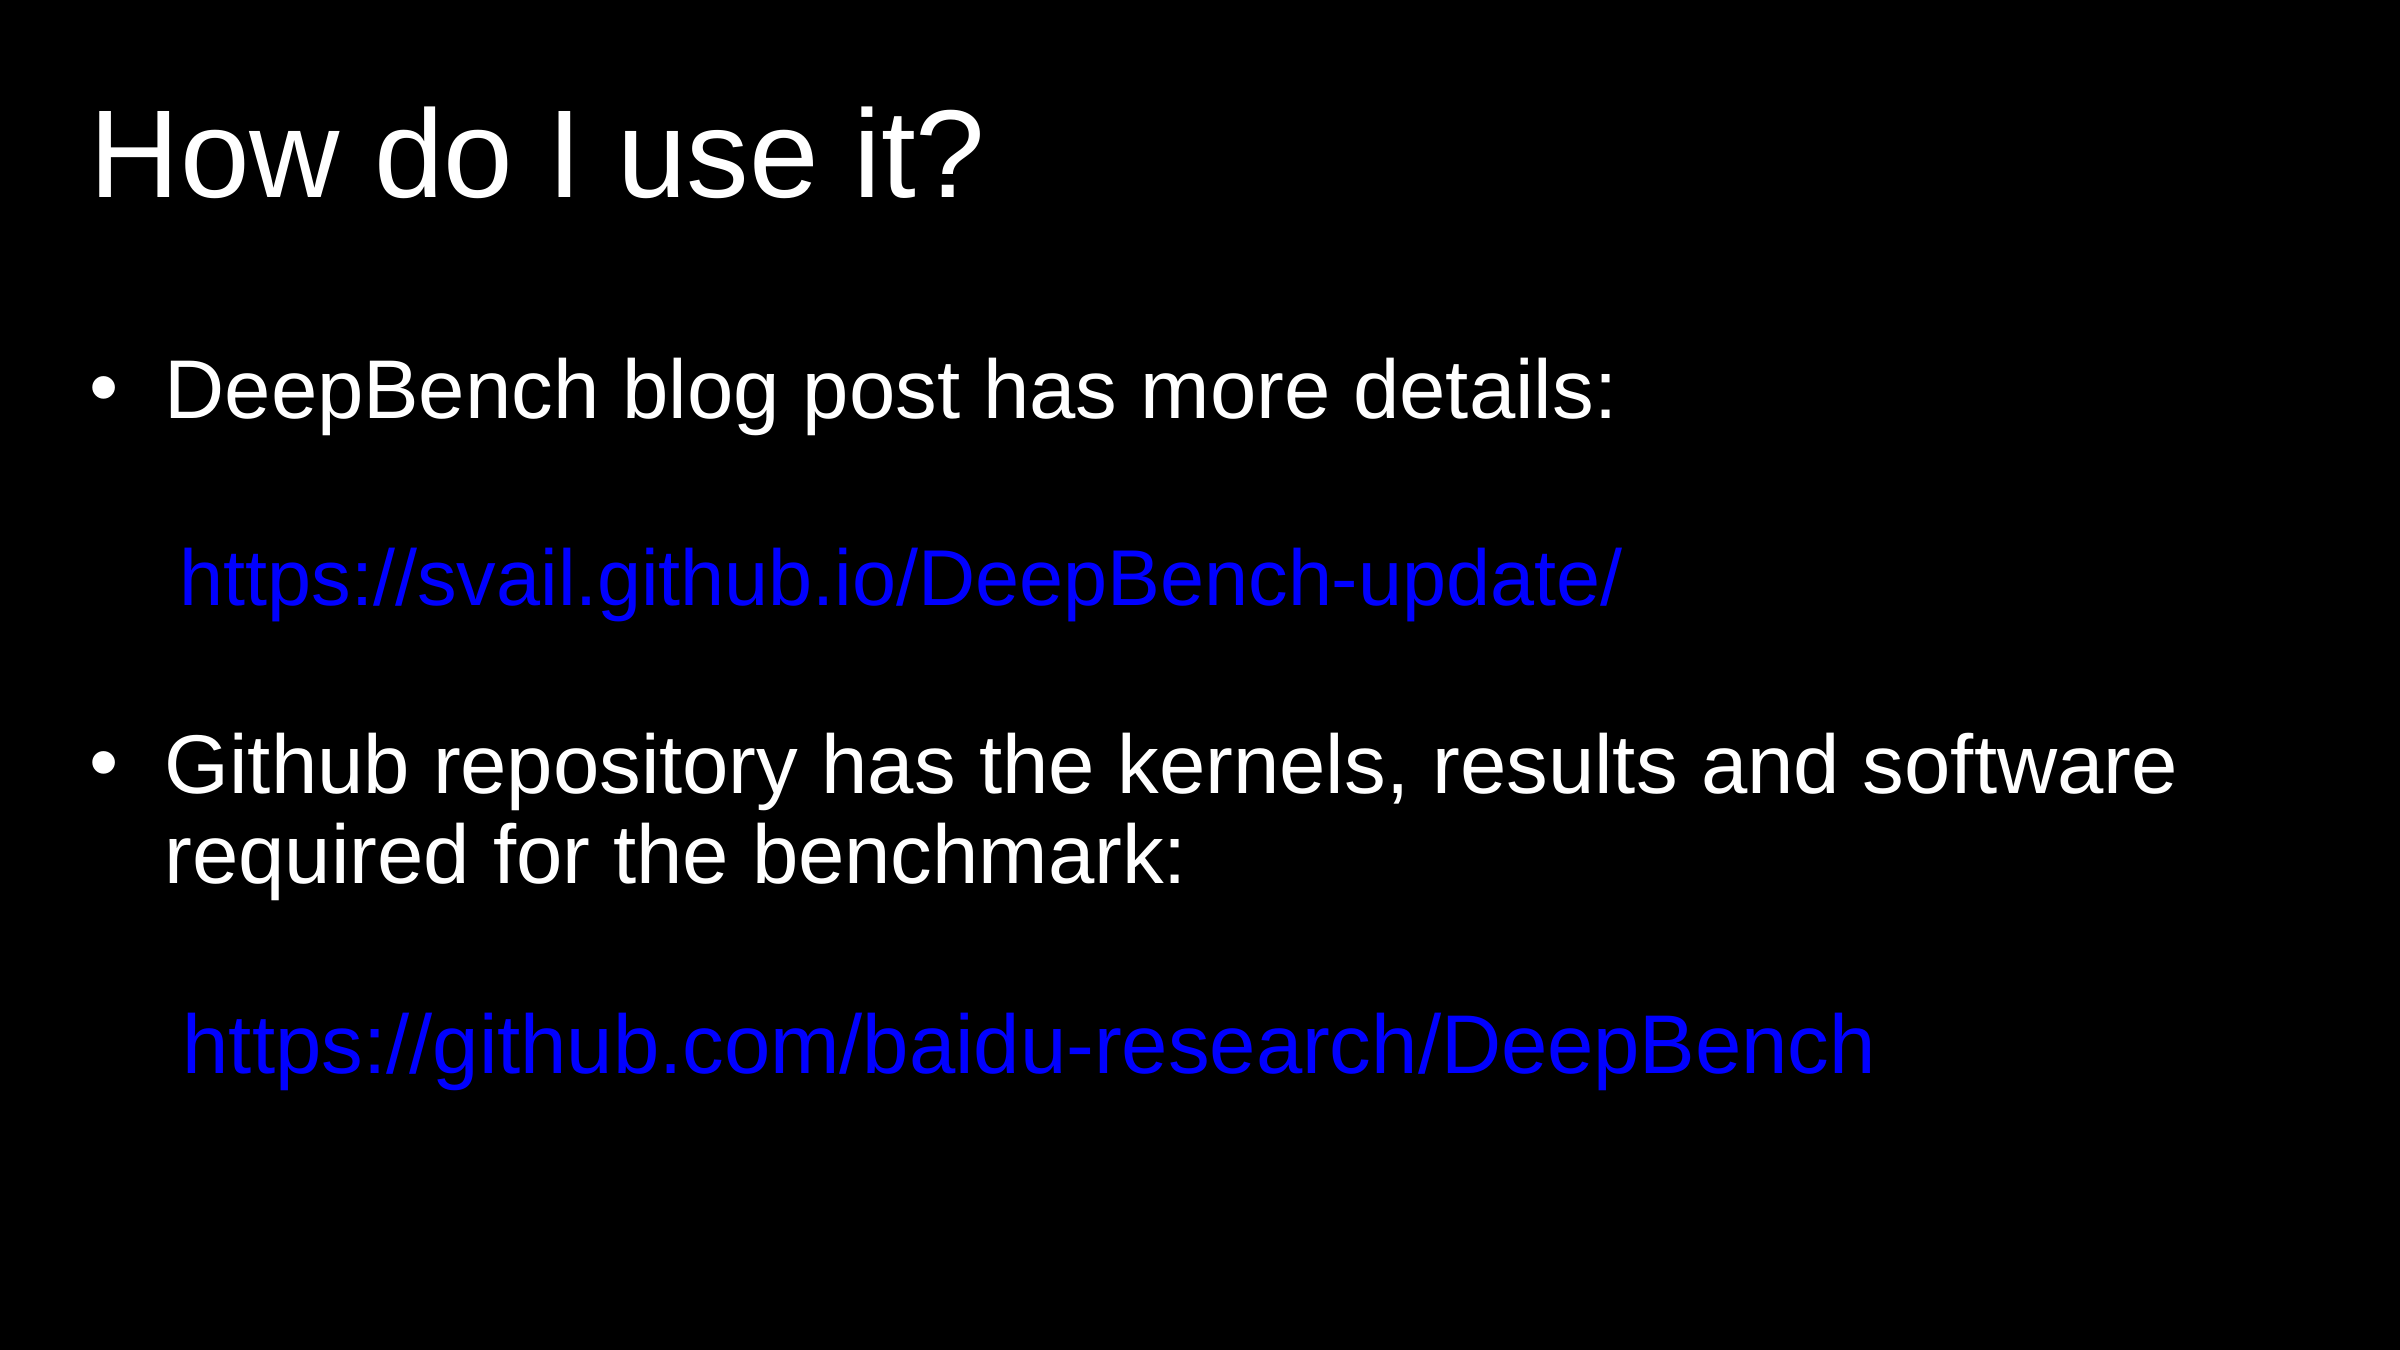

How do I use it?
DeepBench blog post has more details:
https://svail.github.io/DeepBench-update/
Github repository has the kernels, results and software required for the benchmark:
    https://github.com/baidu-research/DeepBench